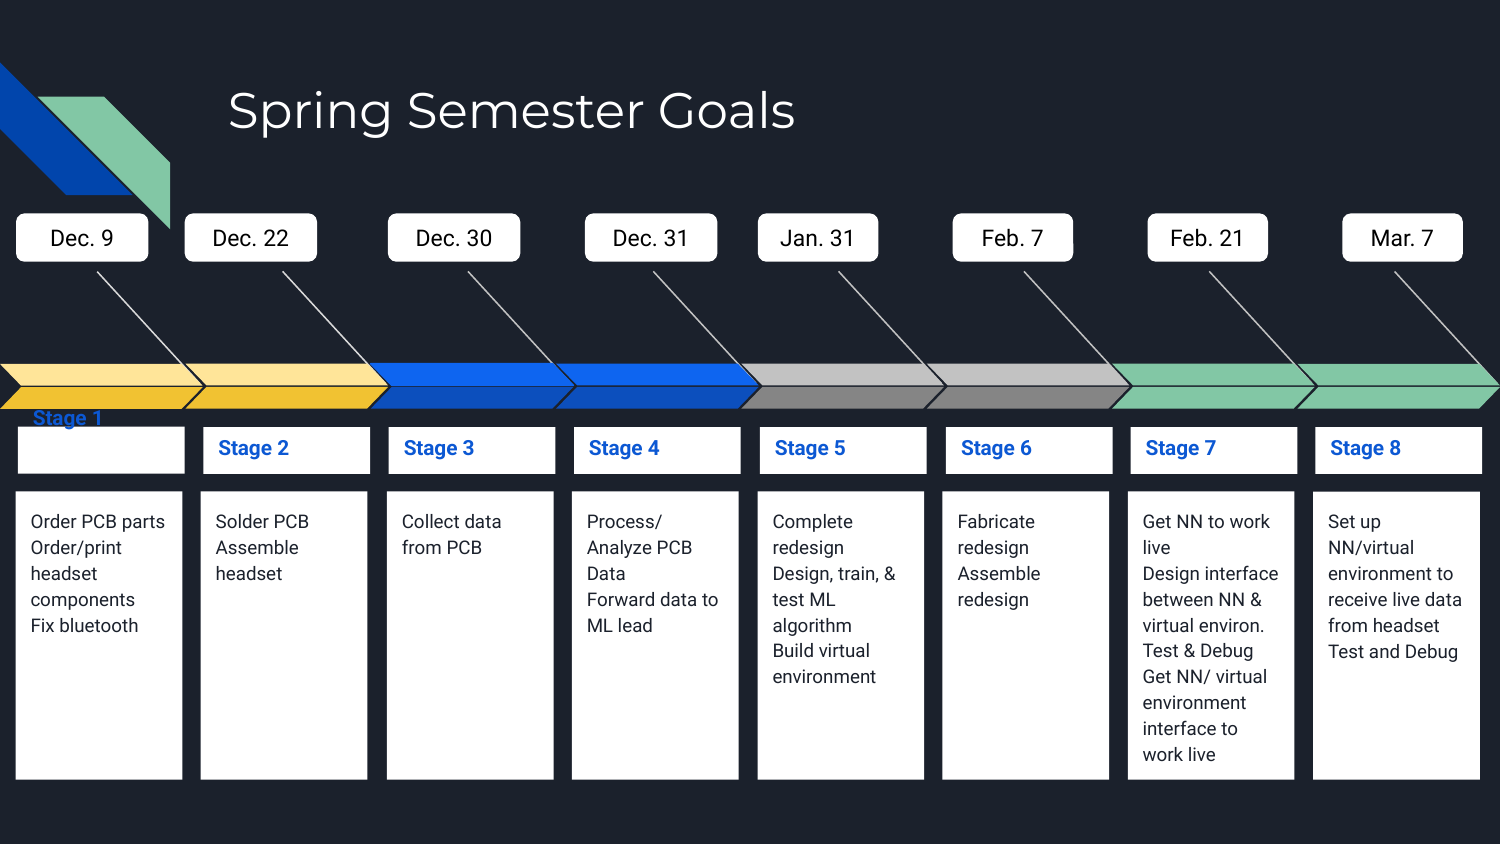

# Spring Semester Goals
Dec. 9
Dec. 22
Dec. 30
Dec. 31
Jan. 31
Feb. 7
Feb. 21
Mar. 7

Solder PCB
Assemble headset

Collect data from PCB

Process/ Analyze PCB Data
Forward data to ML lead

Complete redesign
Design, train, & test ML algorithm
Build virtual environment

Fabricate redesign
Assemble redesign

Get NN to work live
Design interface between NN & virtual environ.
Test & Debug
Get NN/ virtual environment interface to work live

Set up NN/virtual environment to receive live data from headset
Test and Debug

Stage 1
Order PCB parts
Order/print headset components
Fix bluetooth
Stage 2
Stage 3
Stage 4
Stage 5
Stage 6
Stage 7
Stage 8